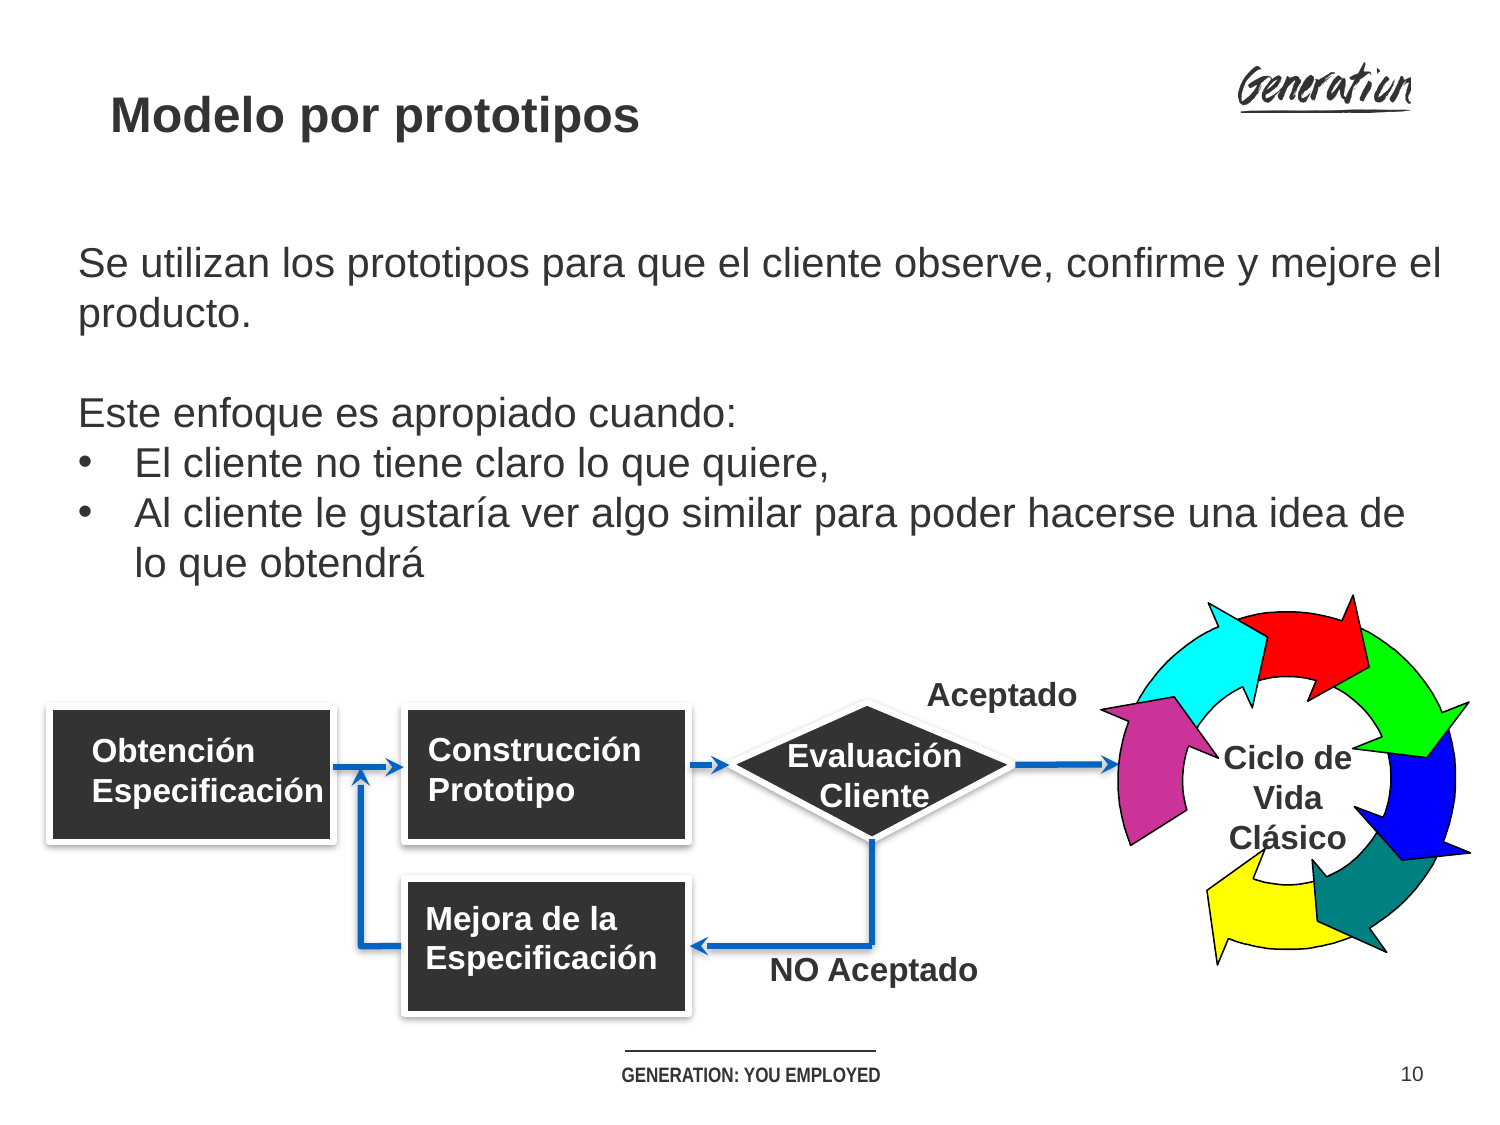

Modelo por prototipos
Se utilizan los prototipos para que el cliente observe, confirme y mejore el producto.

Este enfoque es apropiado cuando:
El cliente no tiene claro lo que quiere,
Al cliente le gustaría ver algo similar para poder hacerse una idea de lo que obtendrá

Aceptado

Construcción Prototipo
Obtención Especificación
Evaluación Cliente
Ciclo de Vida Clásico

Mejora de la Especificación
NO Aceptado